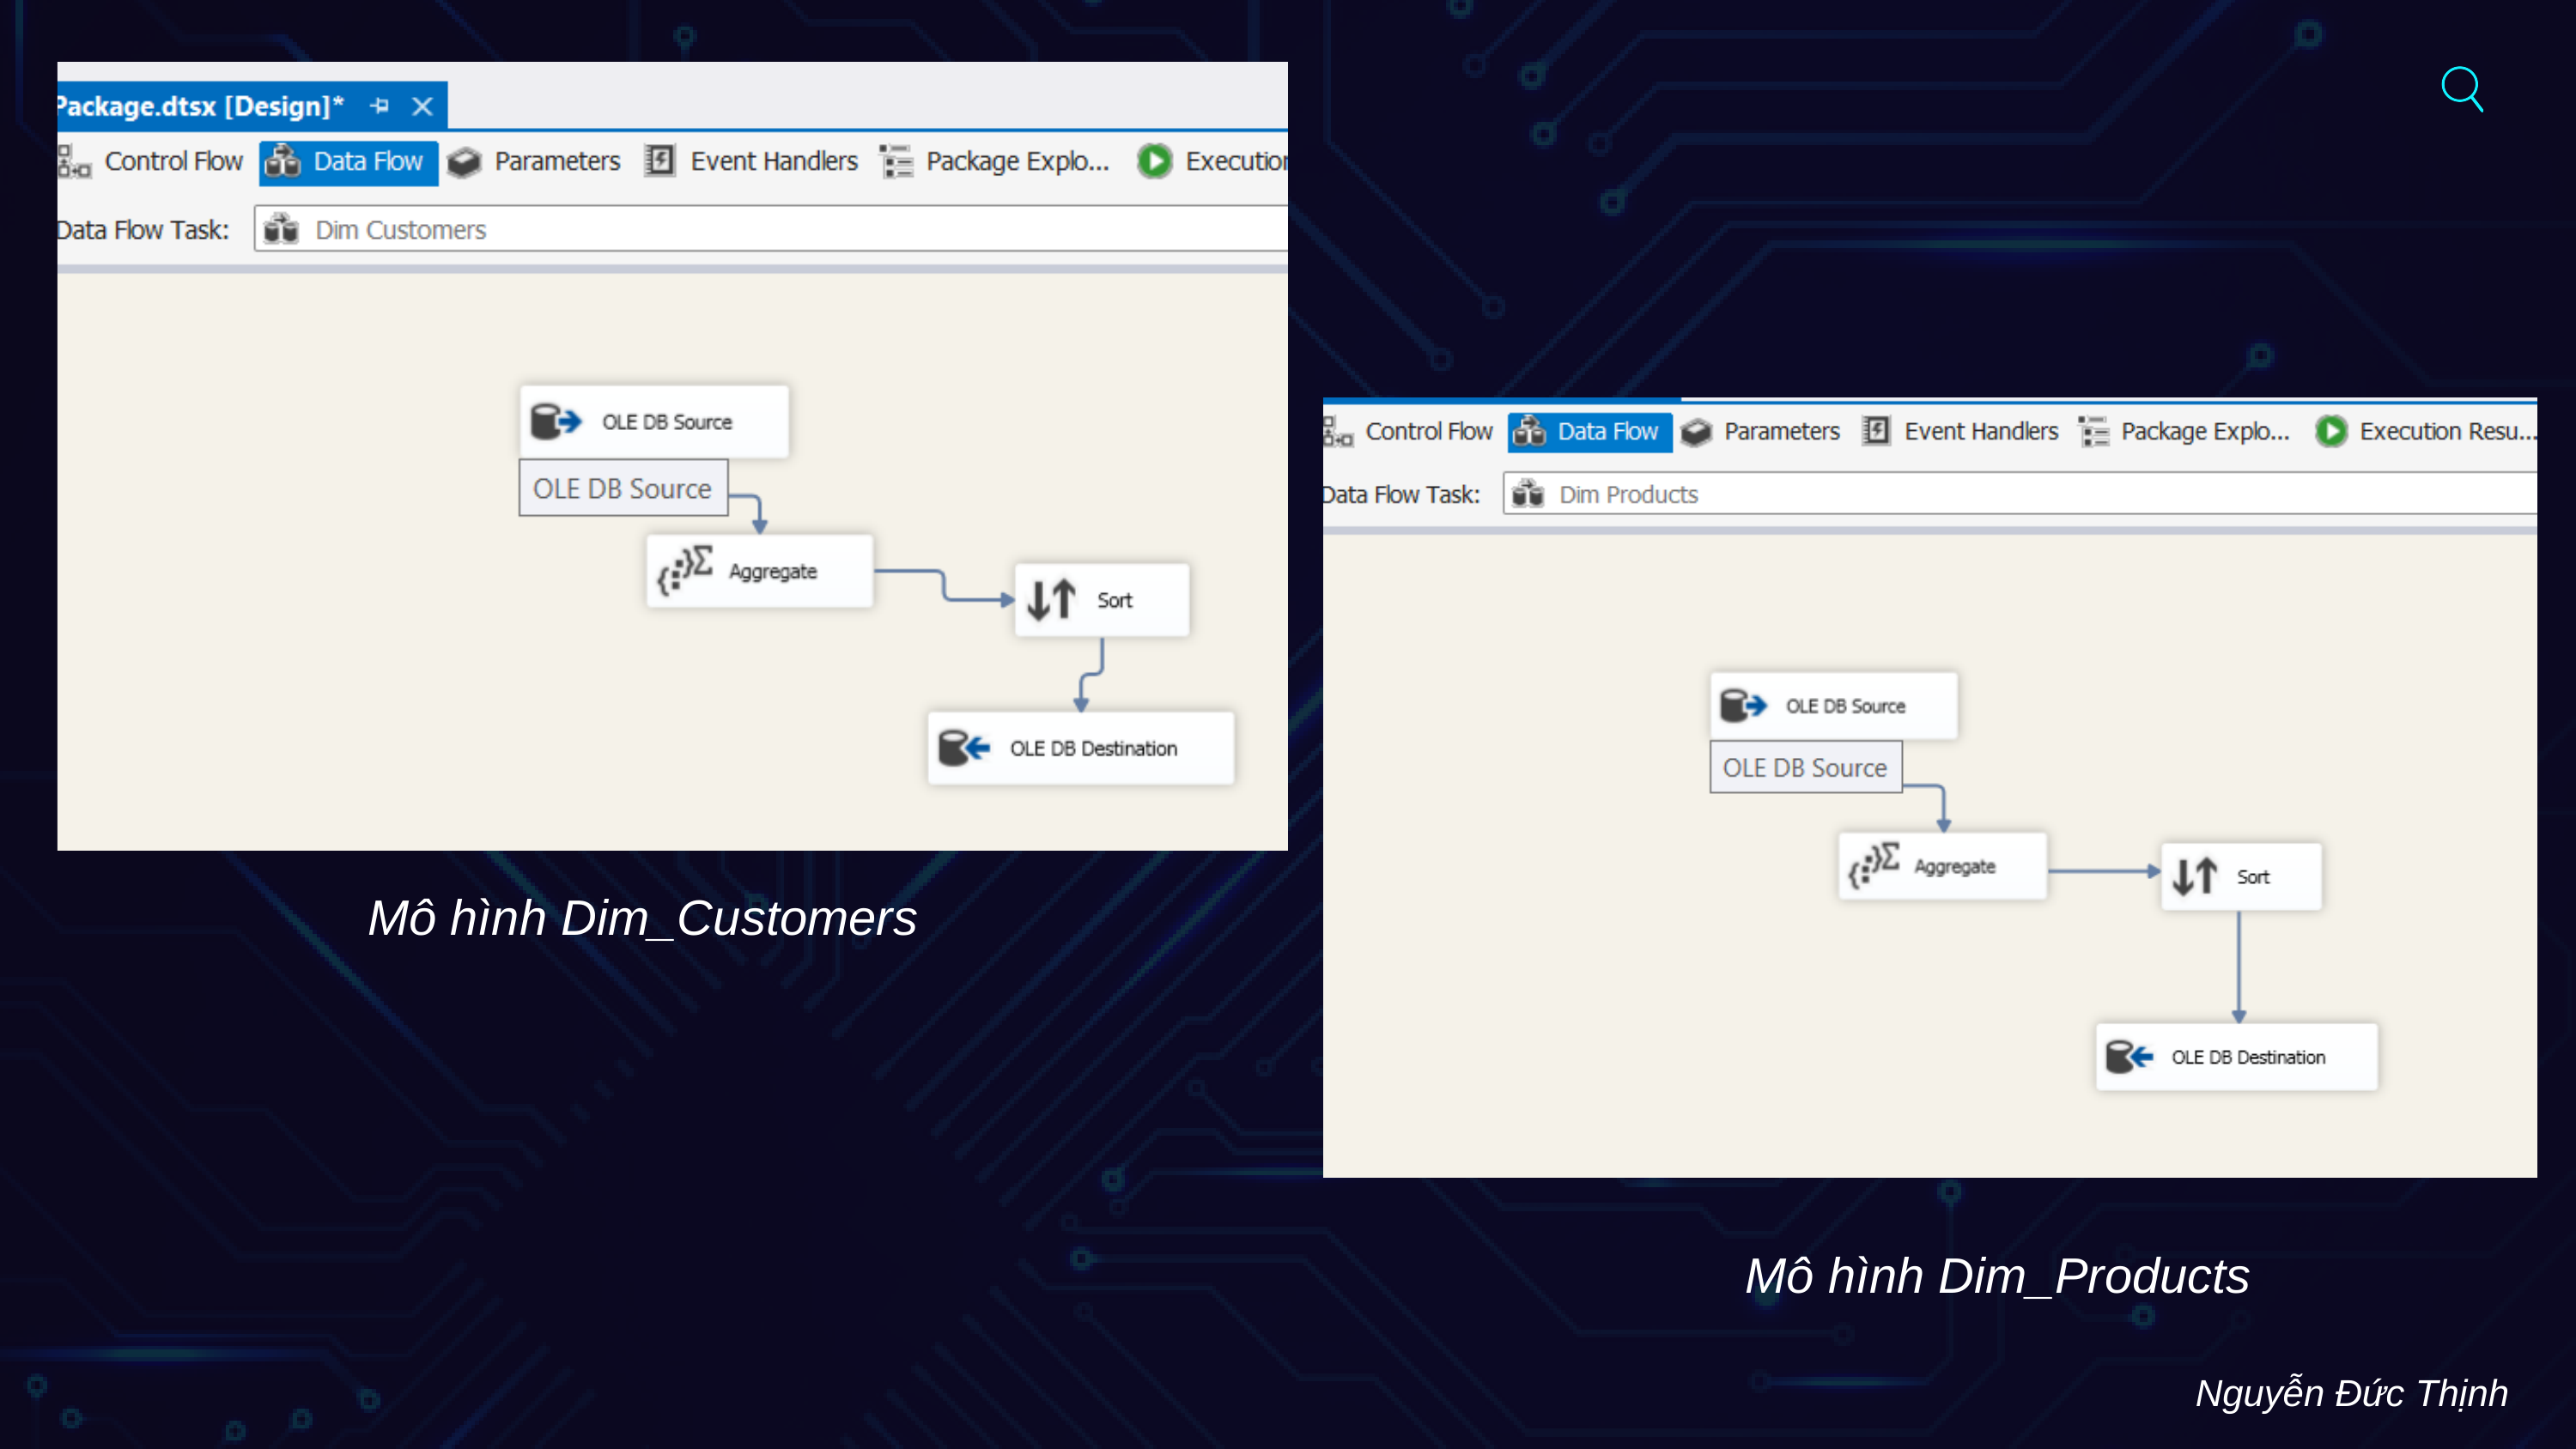

Mô hình Dim_Customers

Mô hình Dim_Products

Nguyễn Đức Thịnh